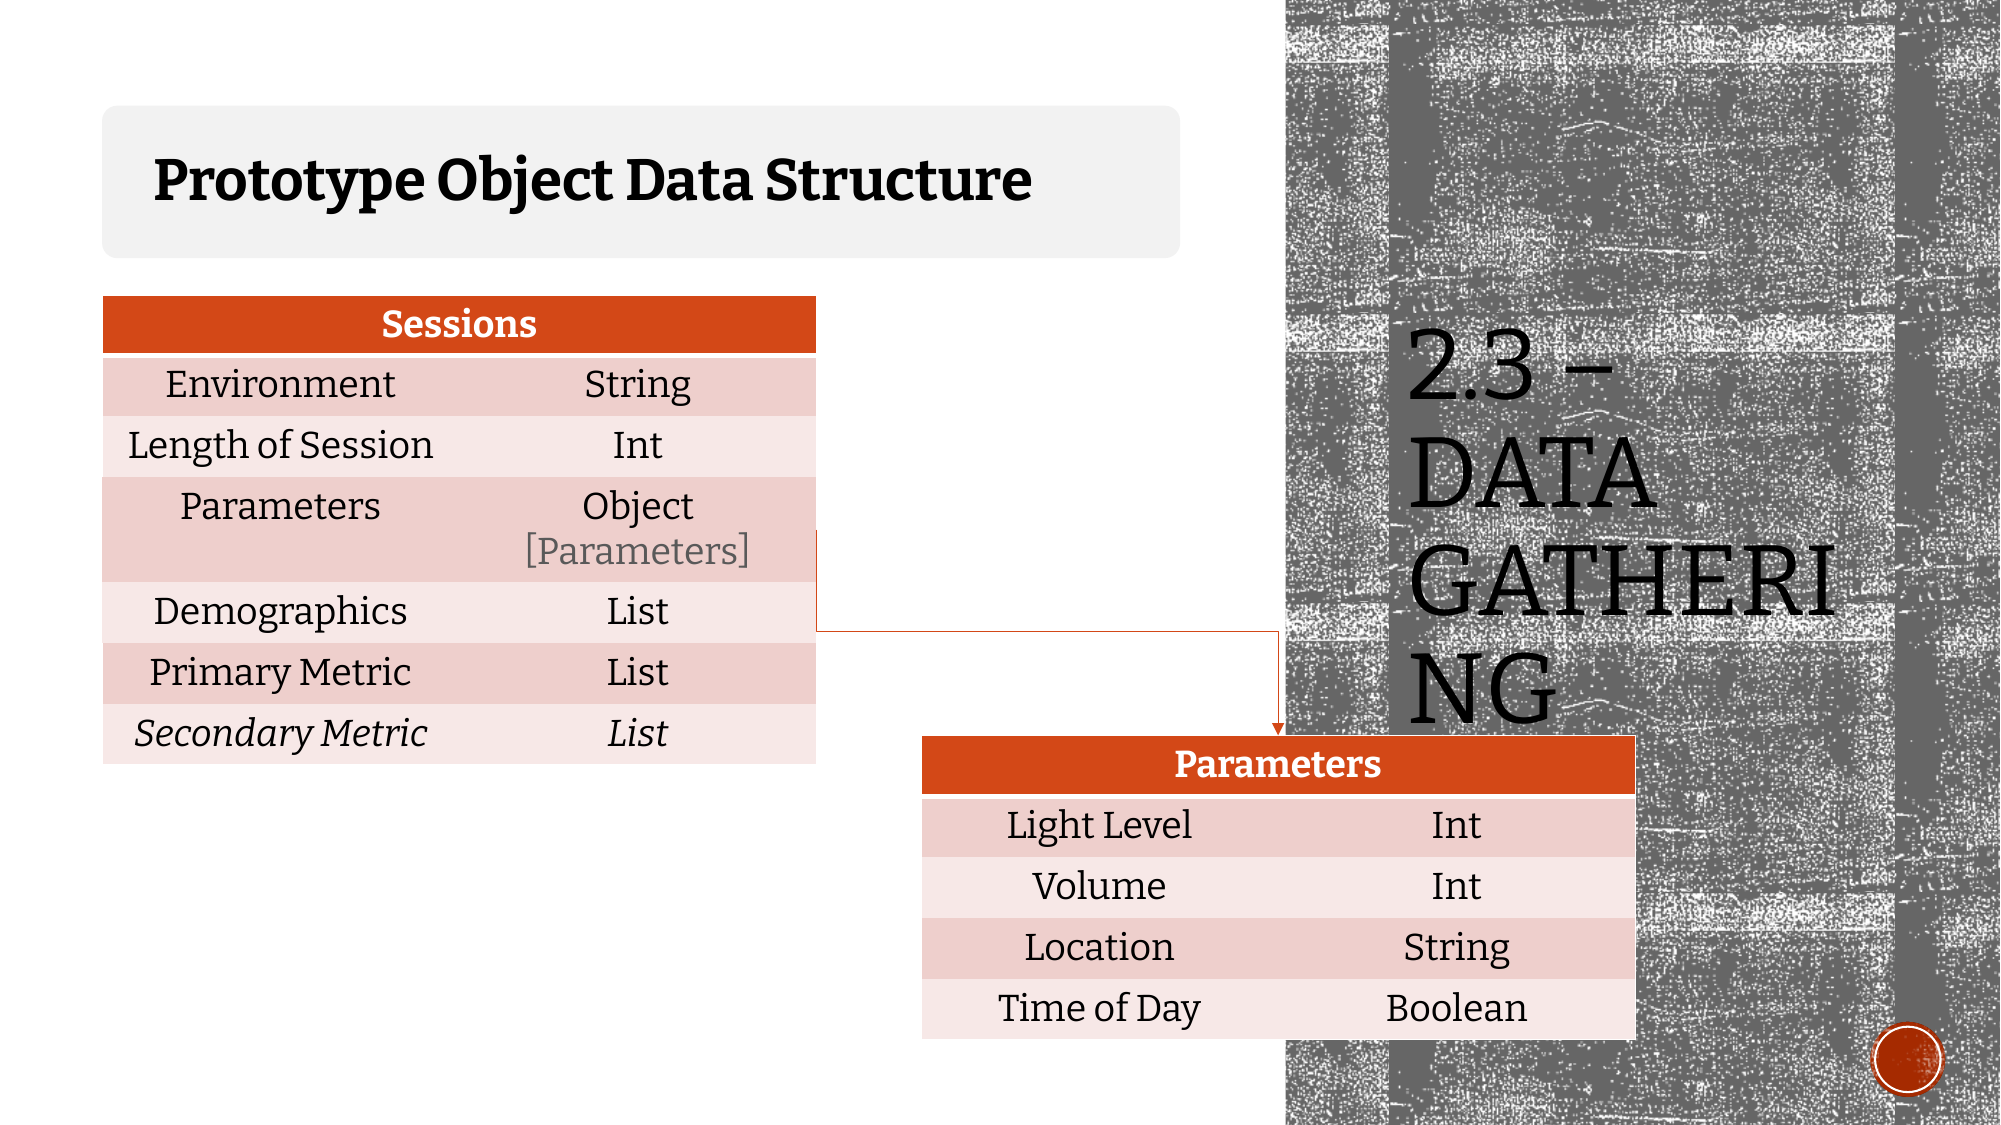

# 2.3 – Data Gathering

Prototype Object Data Structure
| Sessions |  |
| --- | --- |
| Environment | String |
| Length of Session | Int |
| Parameters | Object [Parameters] |
| Demographics | List |
| Primary Metric | List |
| Secondary Metric | List |
| Parameters |  |
| --- | --- |
| Light Level | Int |
| Volume | Int |
| Location | String |
| Time of Day | Boolean |